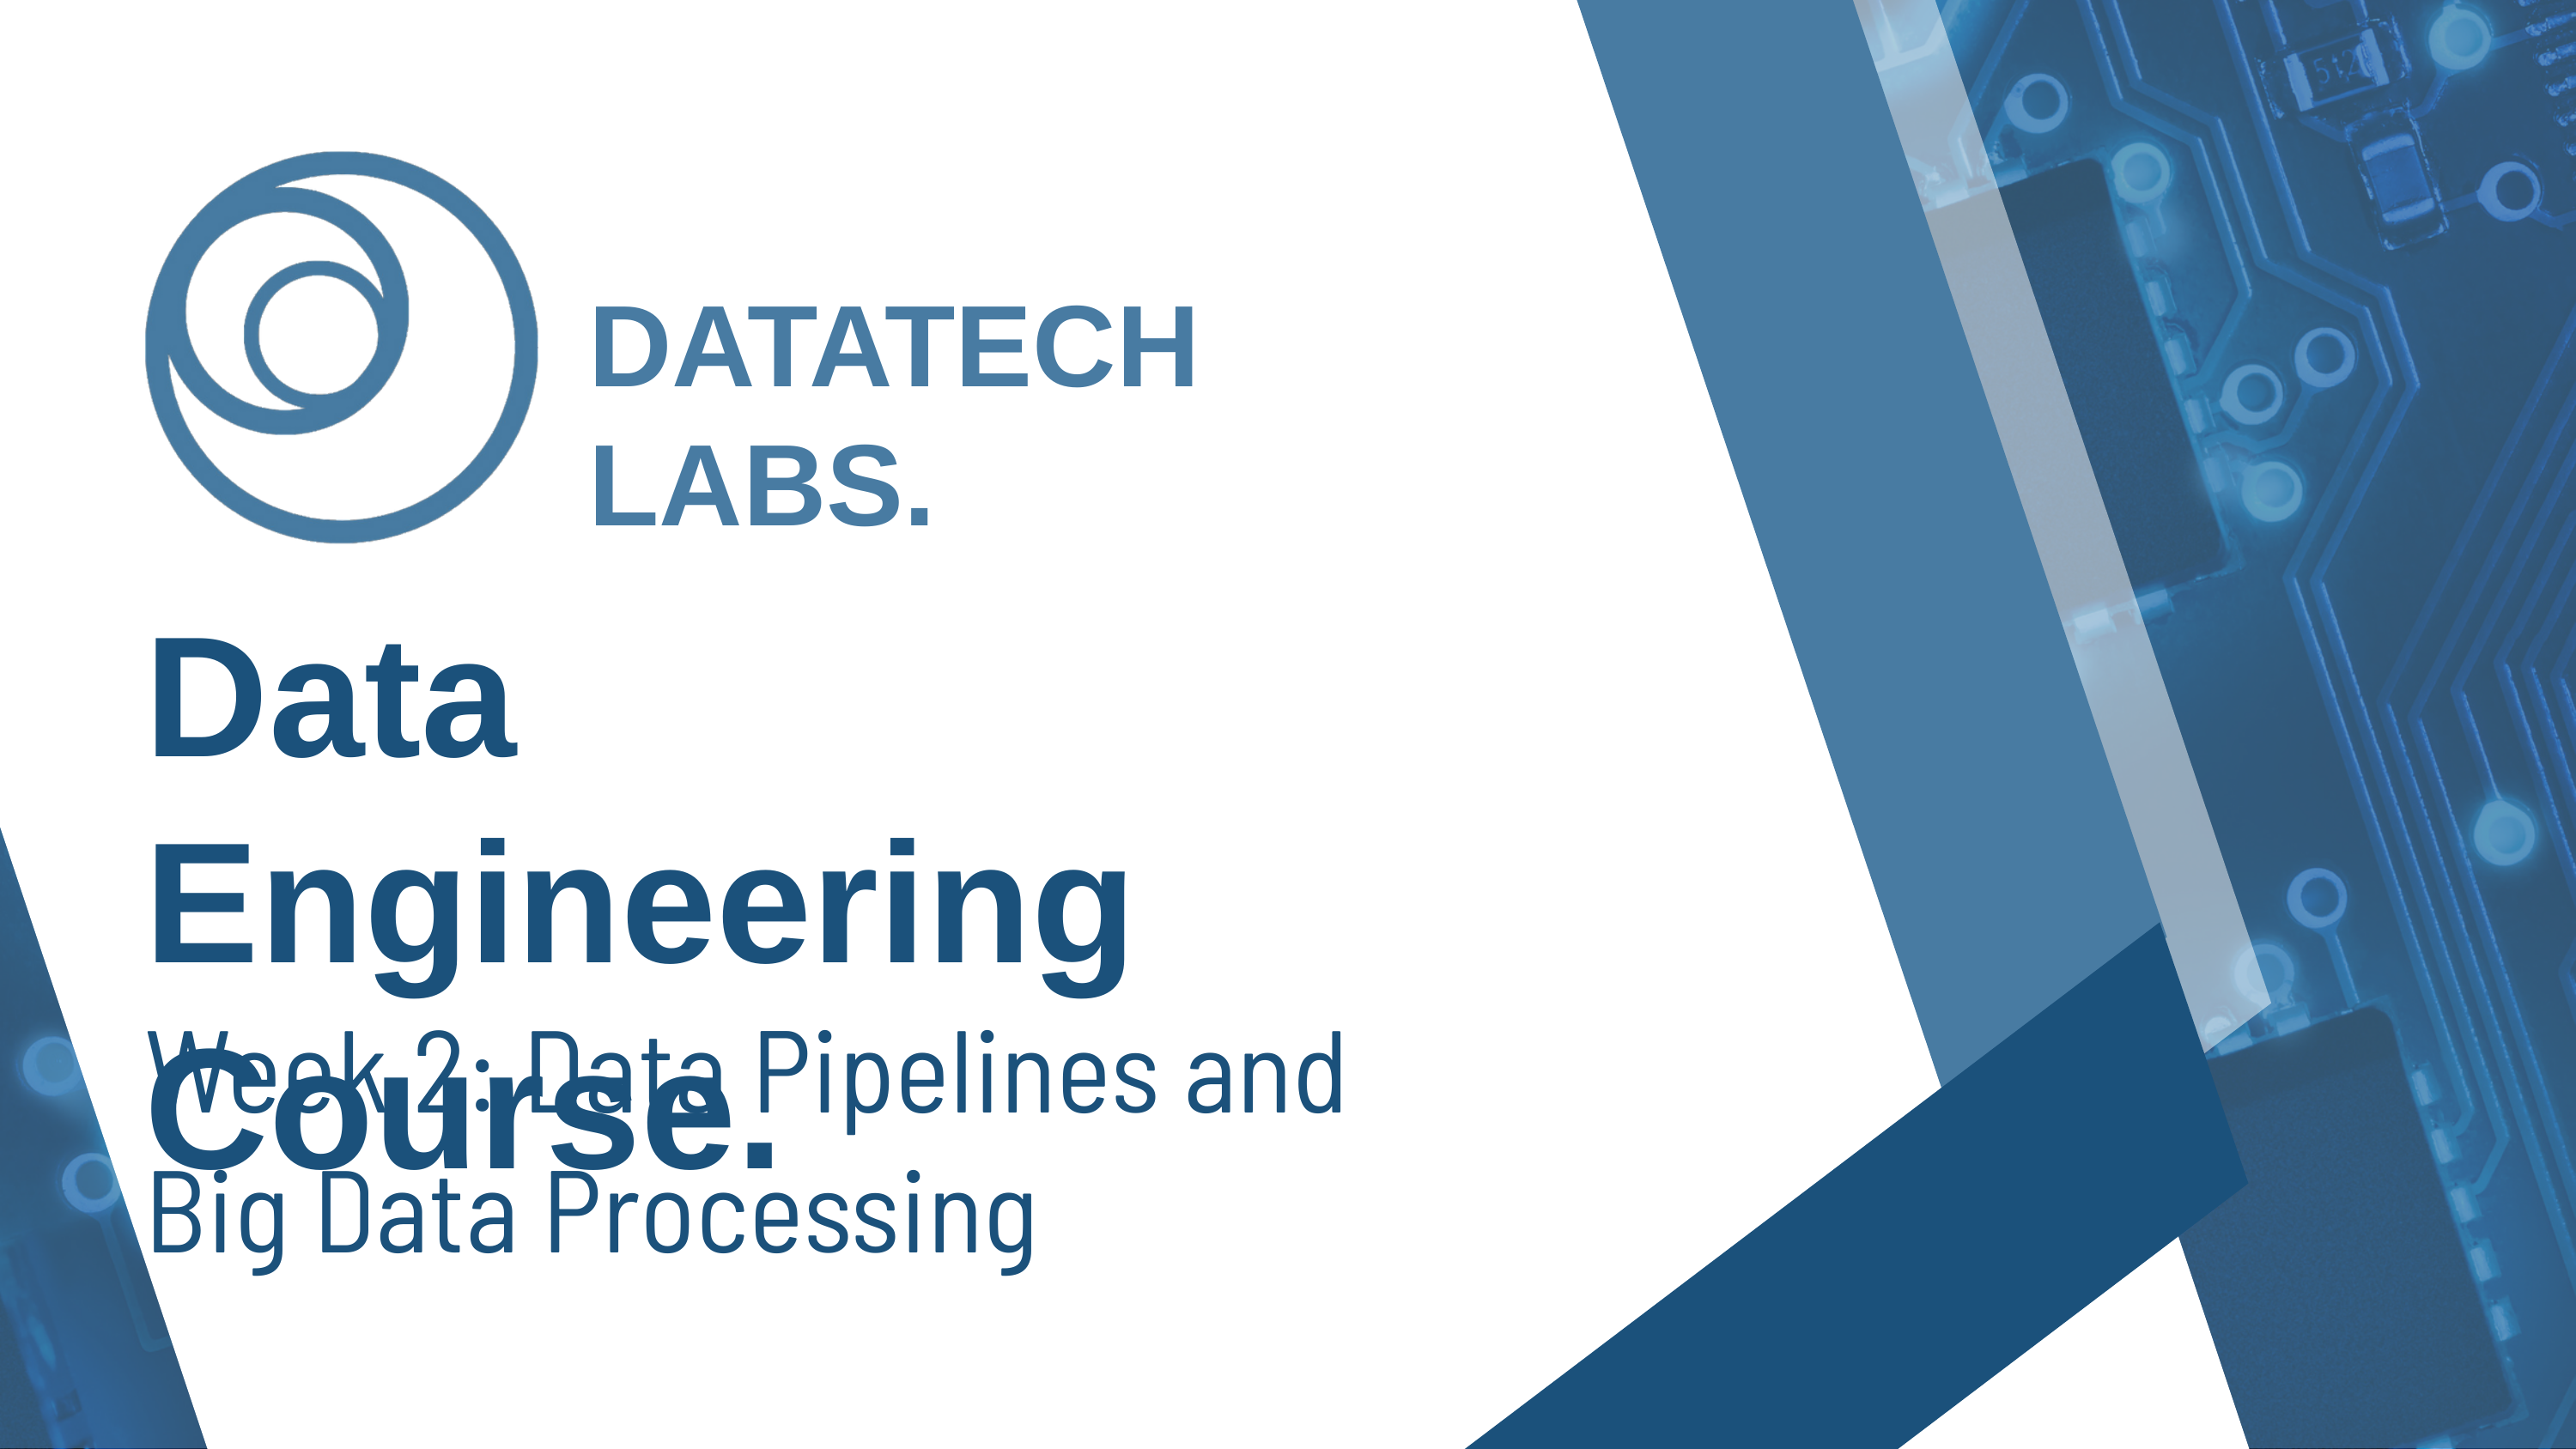

DATATECH LABS.

Data Engineering Course.
Week 2: Data Pipelines and Big Data Processing